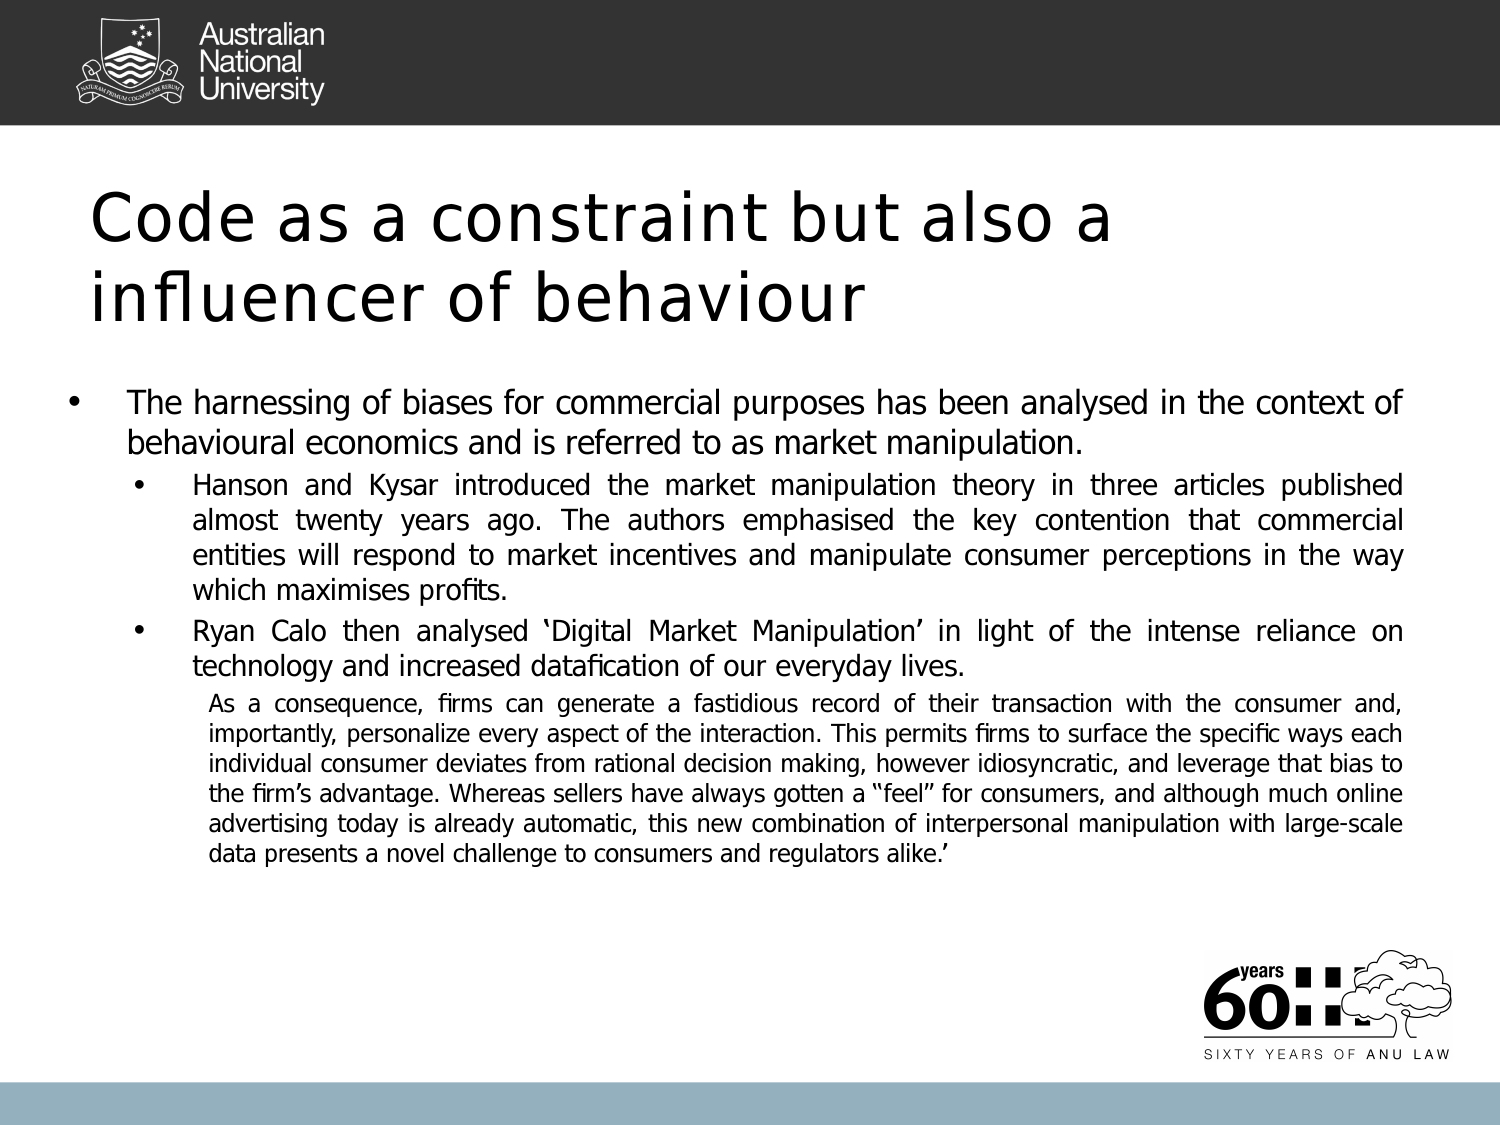

# Code as a constraint but also a influencer of behaviour
The harnessing of biases for commercial purposes has been analysed in the context of behavioural economics and is referred to as market manipulation.
Hanson and Kysar introduced the market manipulation theory in three articles published almost twenty years ago. The authors emphasised the key contention that commercial entities will respond to market incentives and manipulate consumer perceptions in the way which maximises profits.
Ryan Calo then analysed ‘Digital Market Manipulation’ in light of the intense reliance on technology and increased datafication of our everyday lives.
As a consequence, firms can generate a fastidious record of their transaction with the consumer and, importantly, personalize every aspect of the interaction. This permits firms to surface the specific ways each individual consumer deviates from rational decision making, however idiosyncratic, and leverage that bias to the firm’s advantage. Whereas sellers have always gotten a “feel” for consumers, and although much online advertising today is already automatic, this new combination of interpersonal manipulation with large-scale data presents a novel challenge to consumers and regulators alike.’